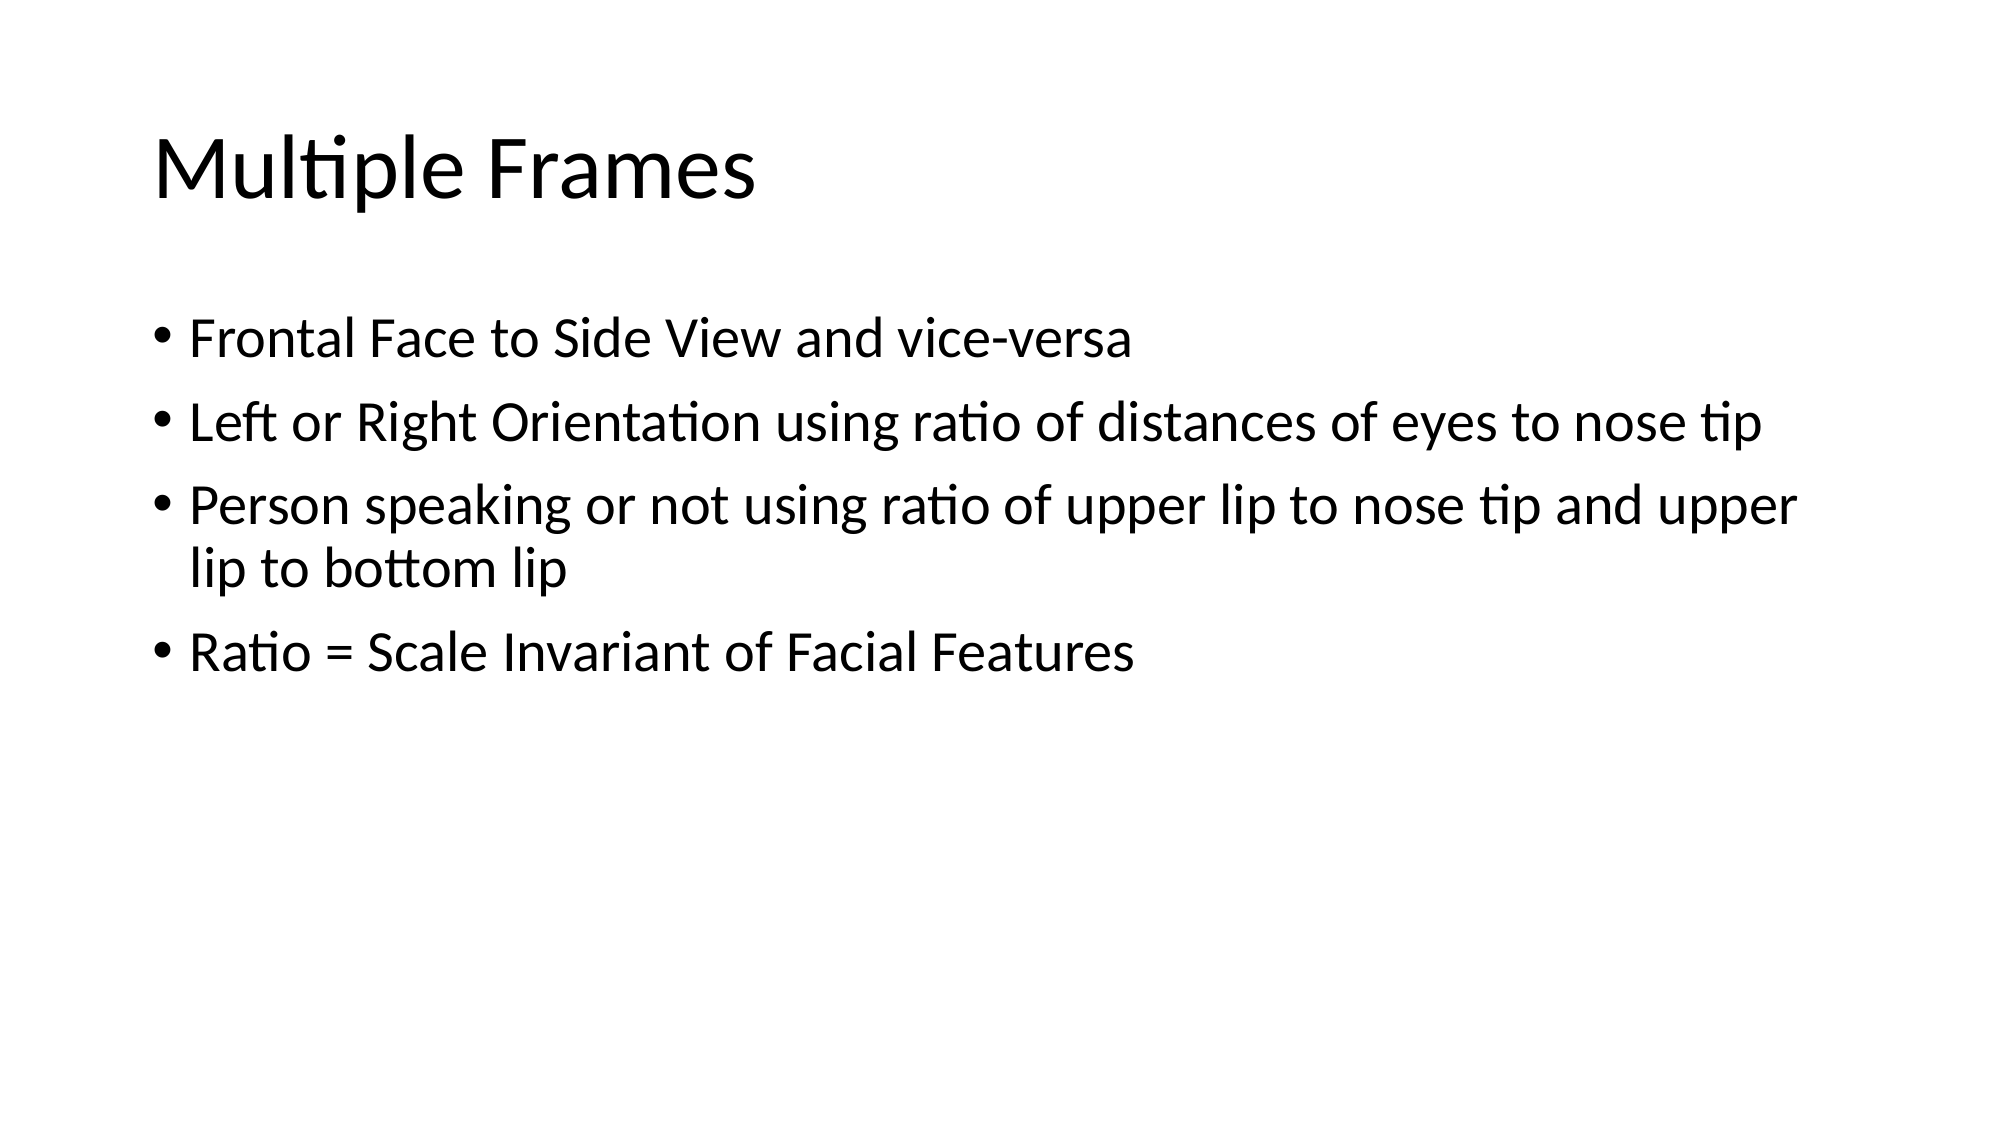

# Multiple Frames
Frontal Face to Side View and vice-versa
Left or Right Orientation using ratio of distances of eyes to nose tip
Person speaking or not using ratio of upper lip to nose tip and upper lip to bottom lip
Ratio = Scale Invariant of Facial Features